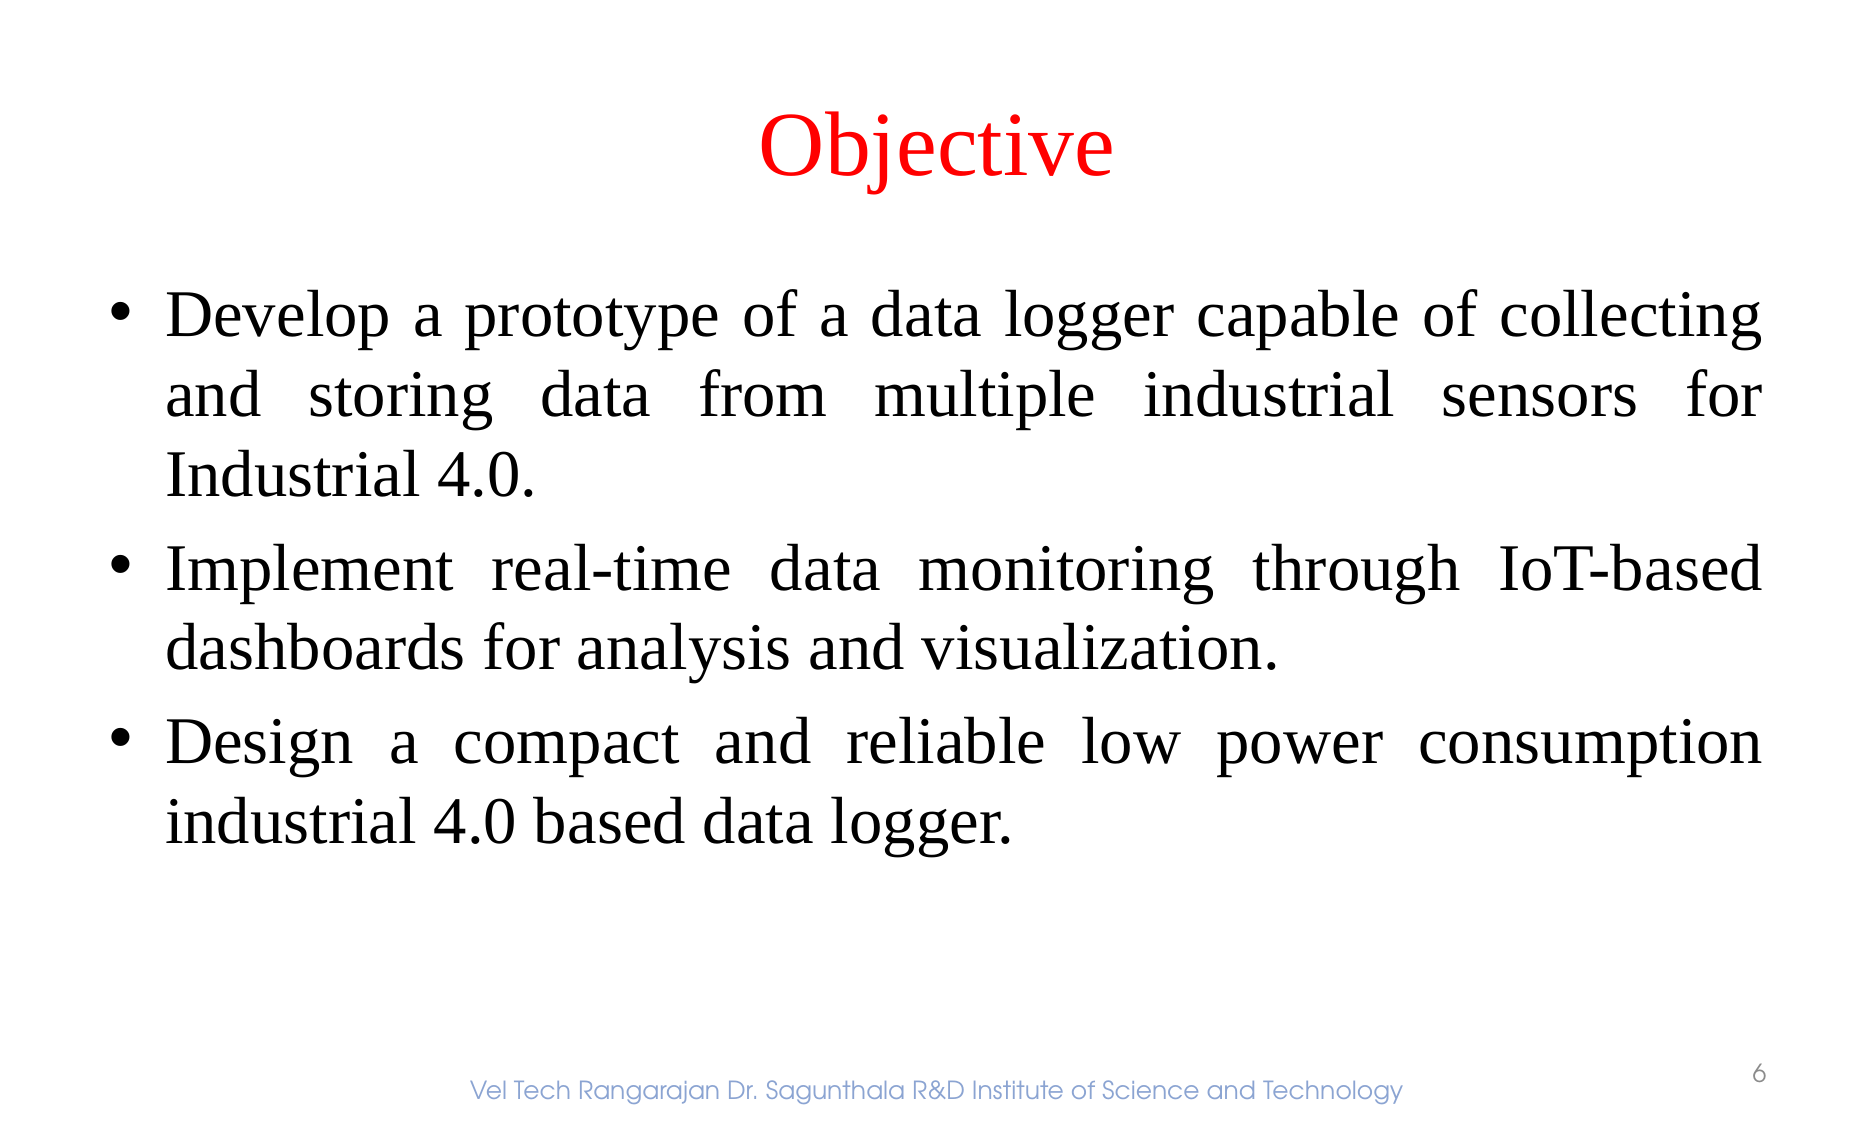

# Objective
Develop a prototype of a data logger capable of collecting and storing data from multiple industrial sensors for Industrial 4.0.
Implement real-time data monitoring through IoT-based dashboards for analysis and visualization.
Design a compact and reliable low power consumption industrial 4.0 based data logger.

6
Vel Tech Rangarajan Dr. Sagunthala R&D Institute of Science and Technology